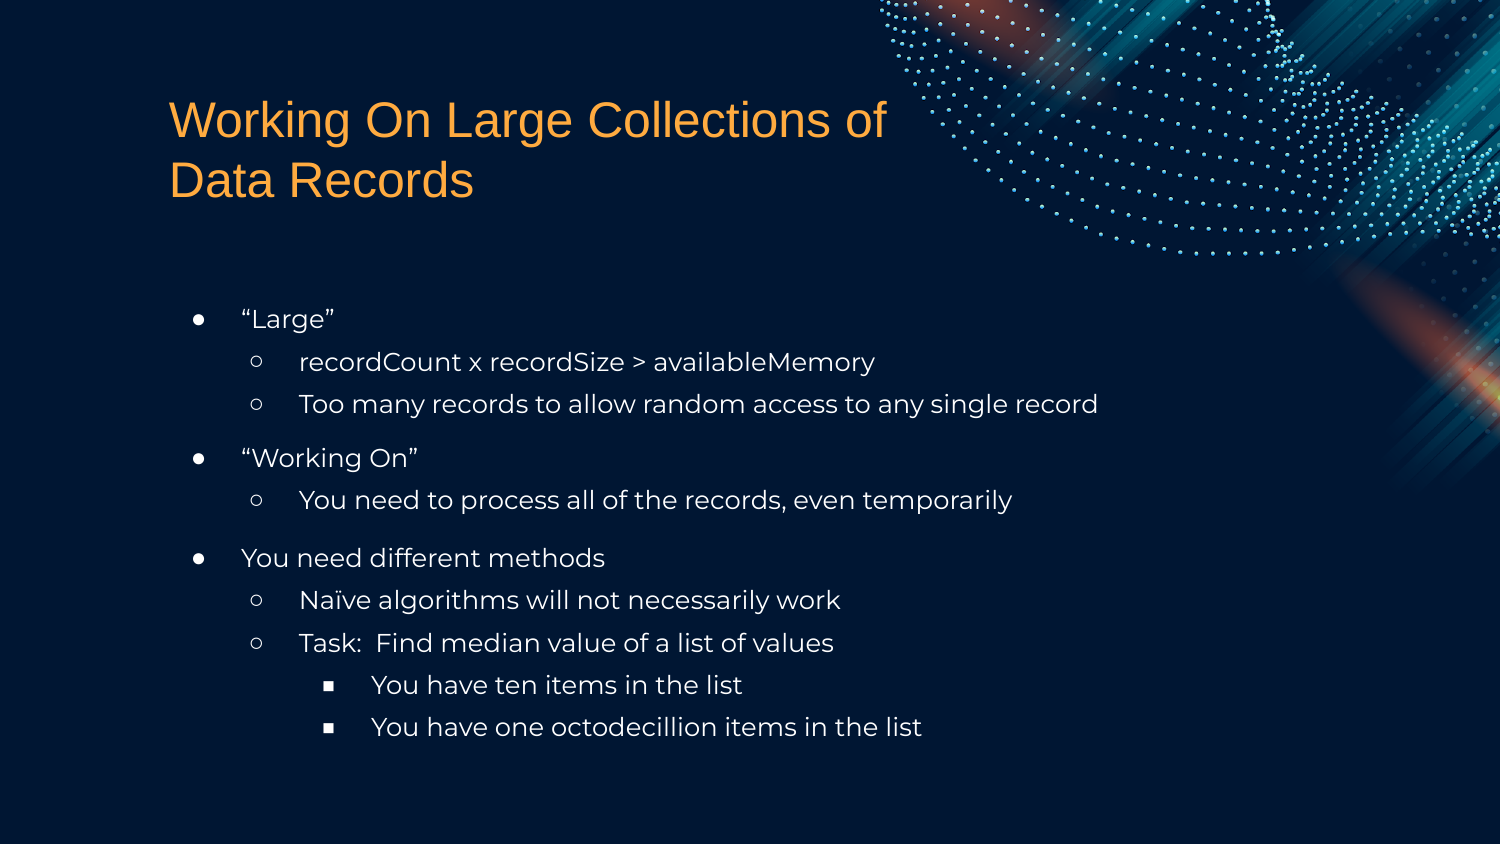

# Working On Large Collections of Data Records
“Large”
recordCount x recordSize > availableMemory
Too many records to allow random access to any single record
“Working On”
You need to process all of the records, even temporarily
You need different methods
Naïve algorithms will not necessarily work
Task:  Find median value of a list of values
You have ten items in the list
You have one octodecillion items in the list